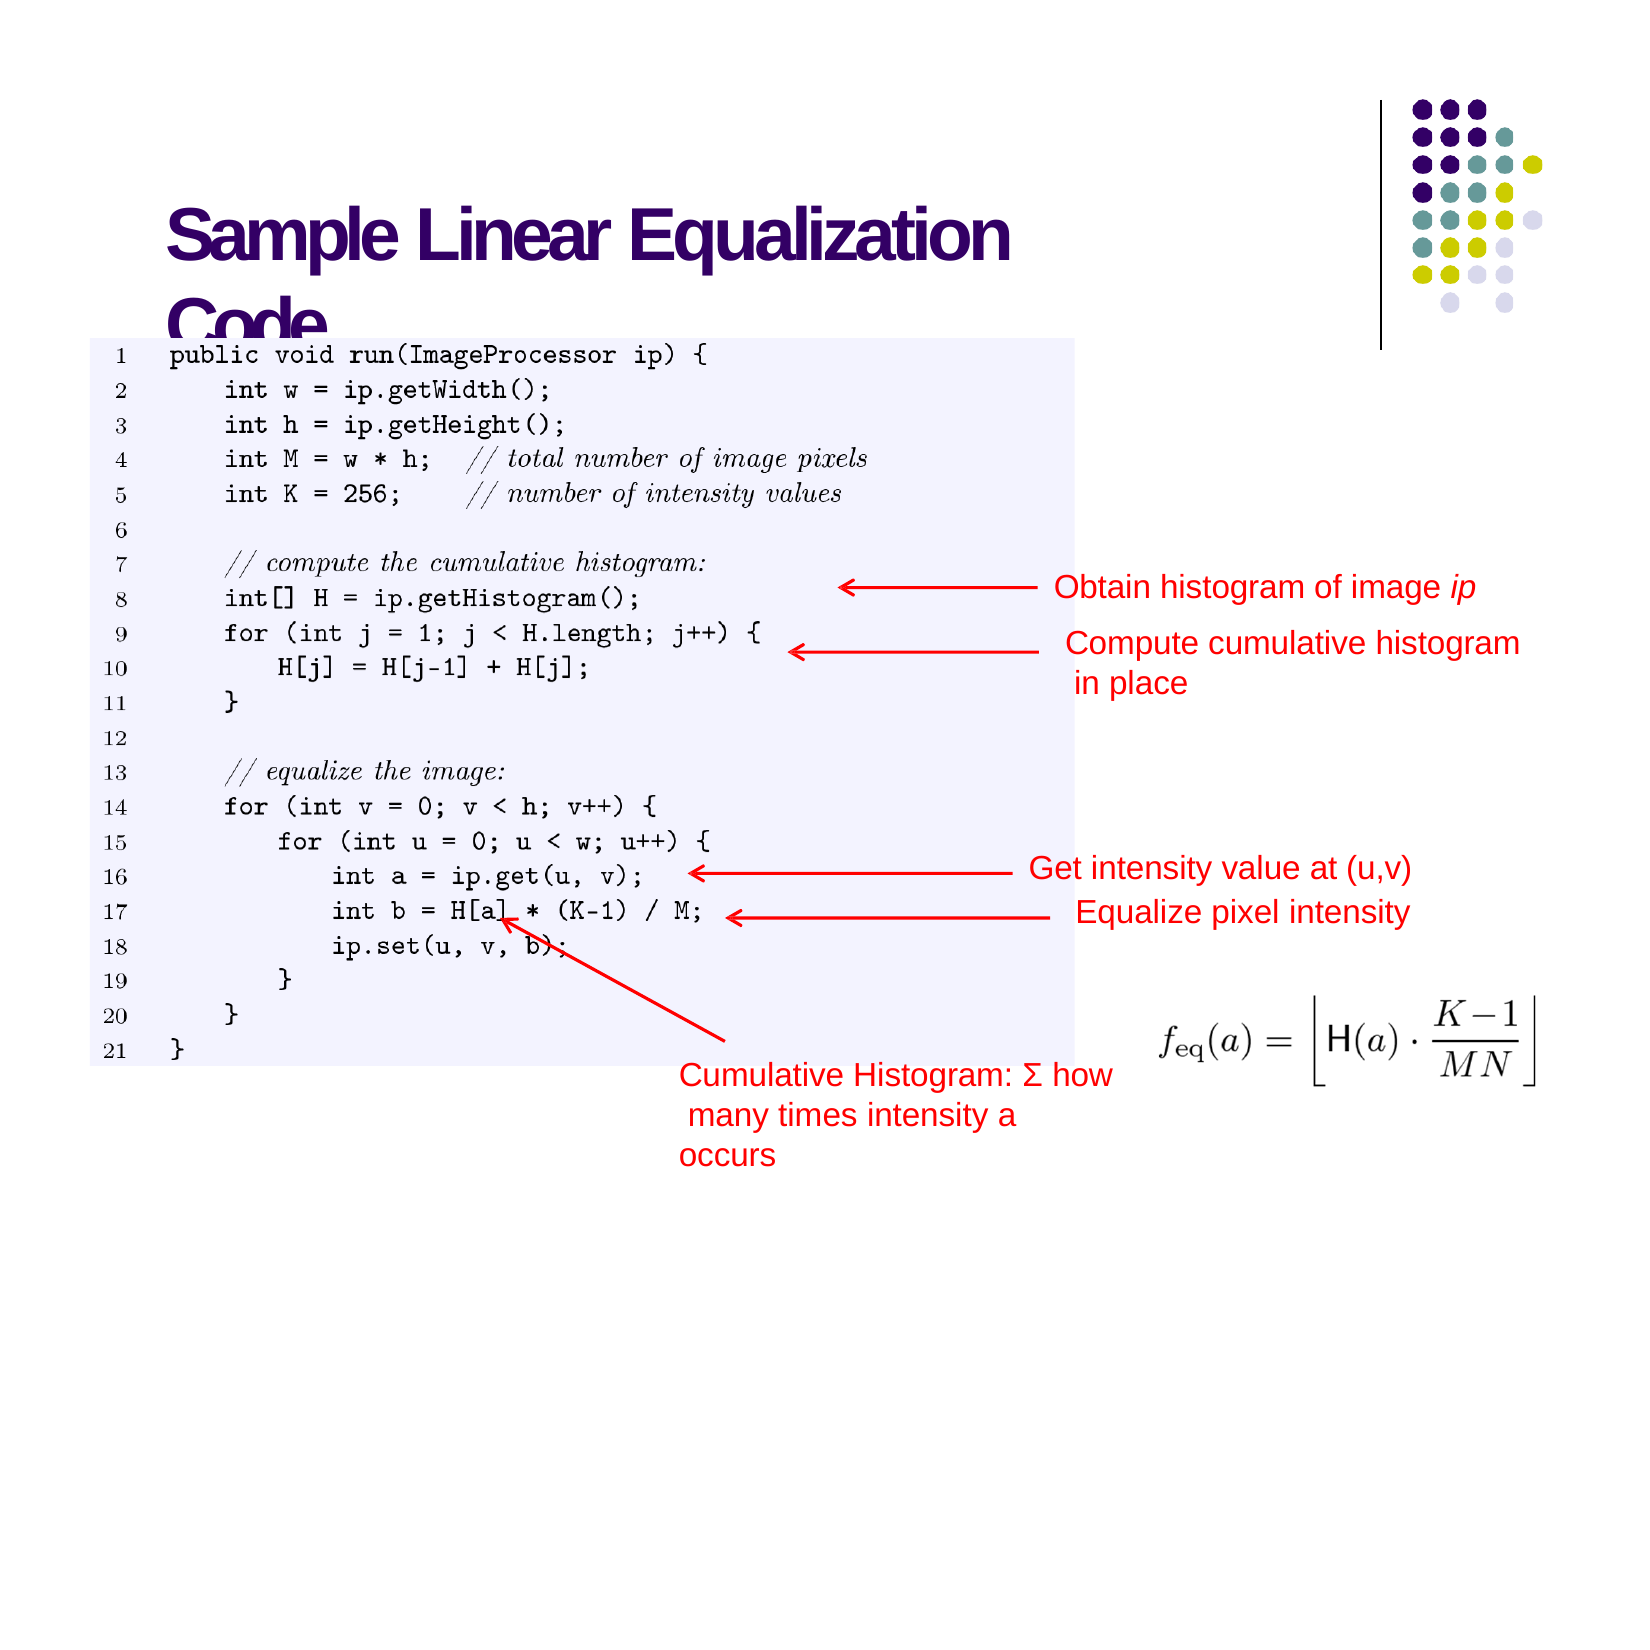

# Sample Linear Equalization Code

Obtain histogram of image ip
Compute cumulative histogram  in place

Get intensity value at (u,v)  Equalize pixel intensity

Cumulative Histogram: Σ how  many times intensity a occurs